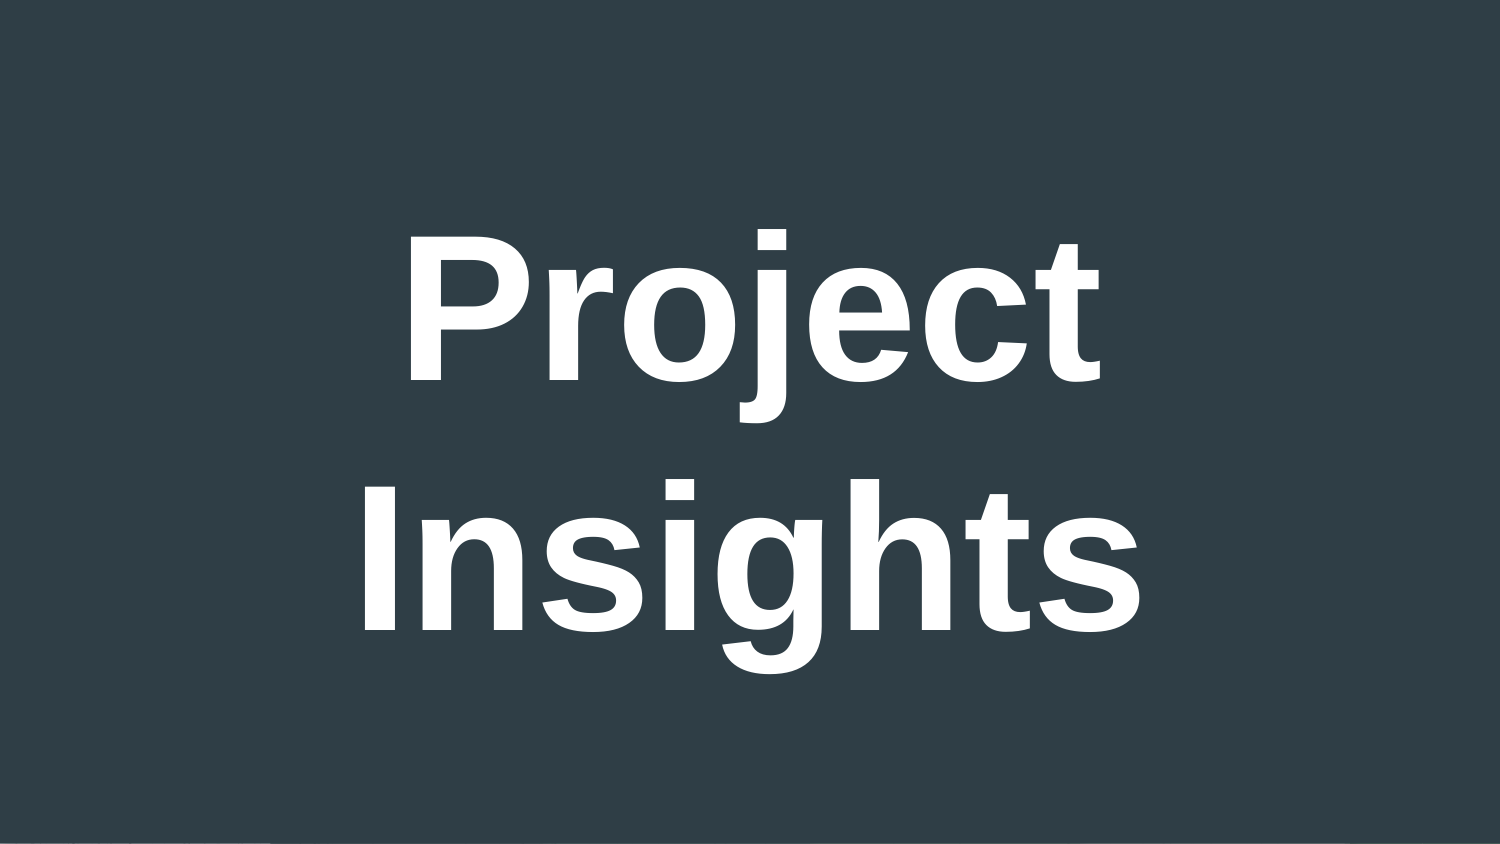

Project
Insights
AI
Models
System Development
Cost
& Sales
Future
Work
Agenda